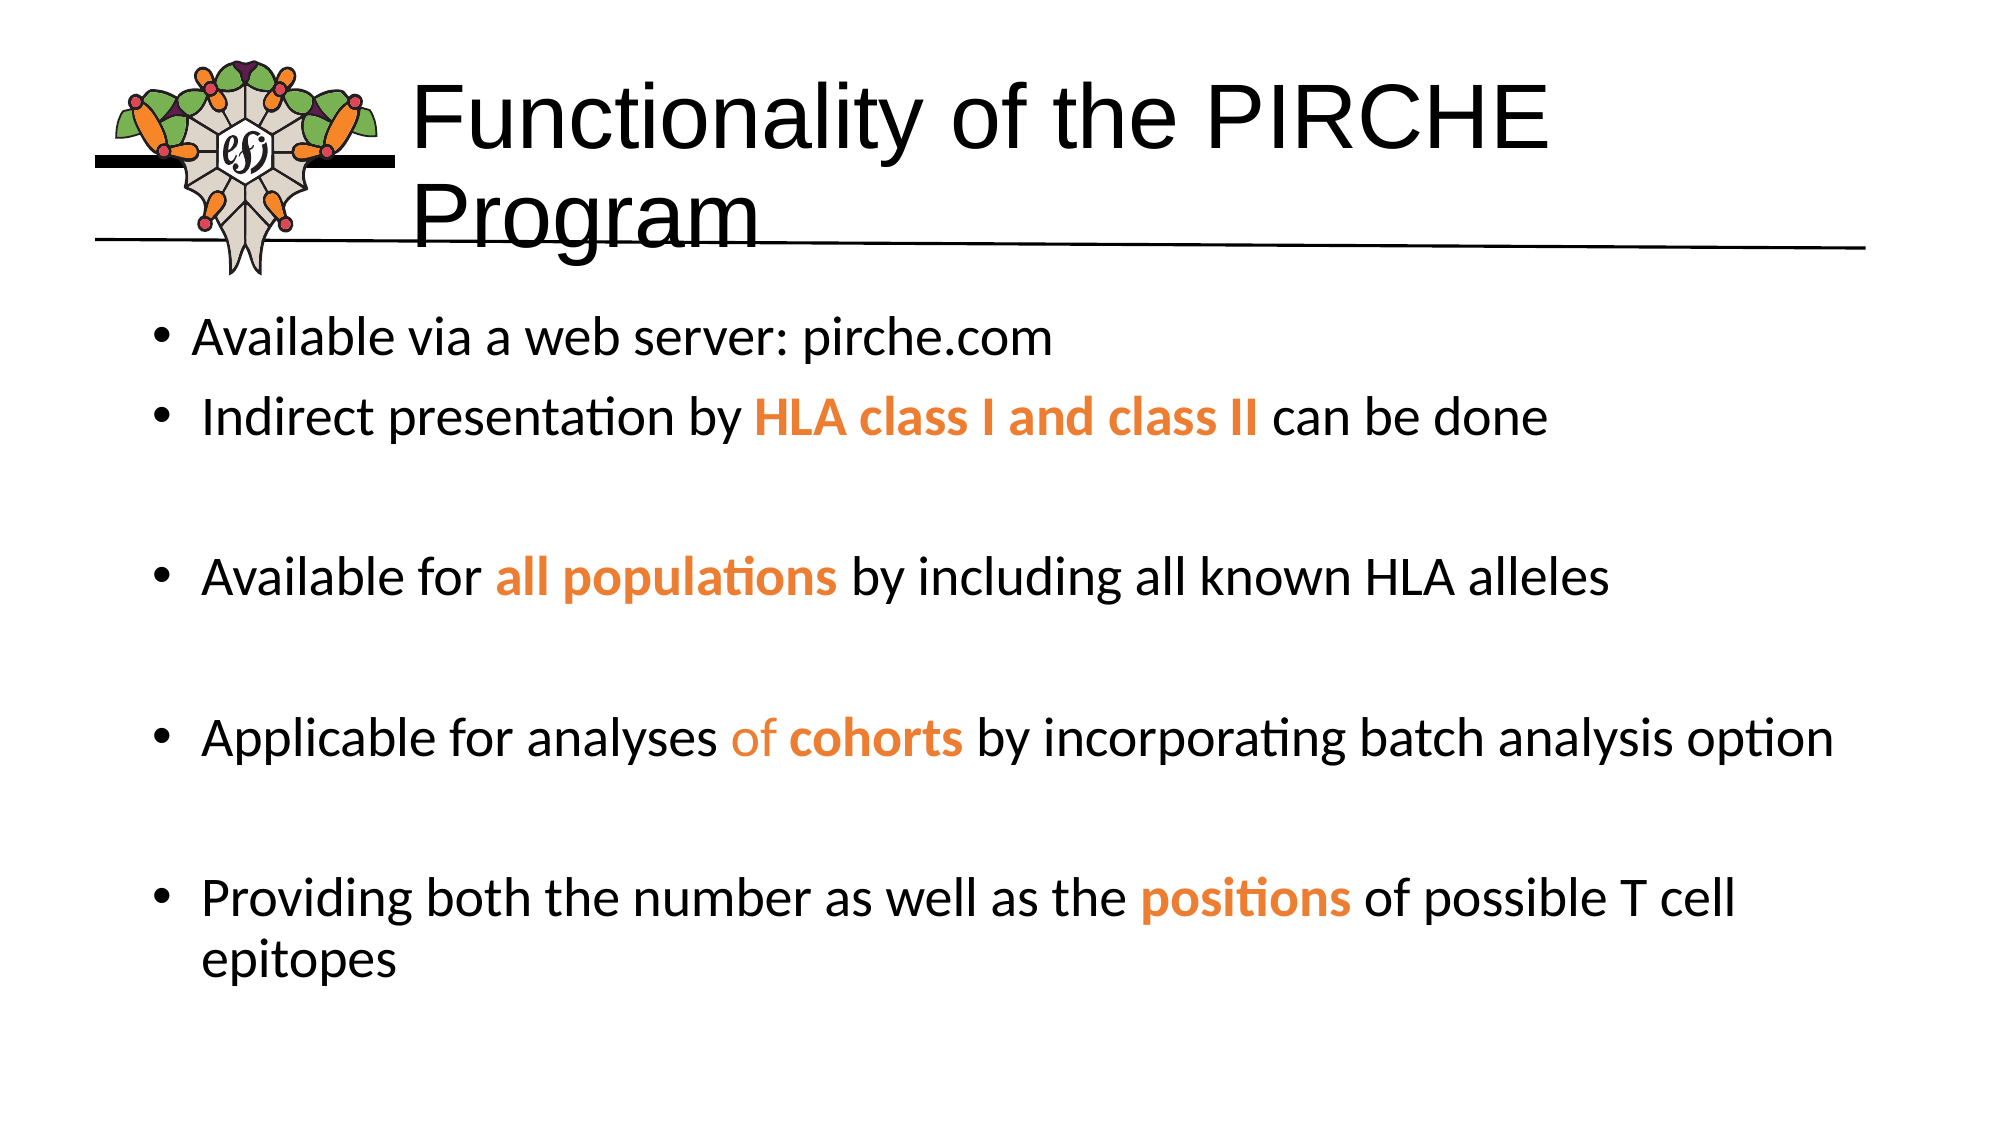

# Functionality of the PIRCHE Program
Available via a web server: pirche.com
Indirect presentation by HLA class I and class II can be done

Available for all populations by including all known HLA alleles

Applicable for analyses of cohorts by incorporating batch analysis option

Providing both the number as well as the positions of possible T cell epitopes